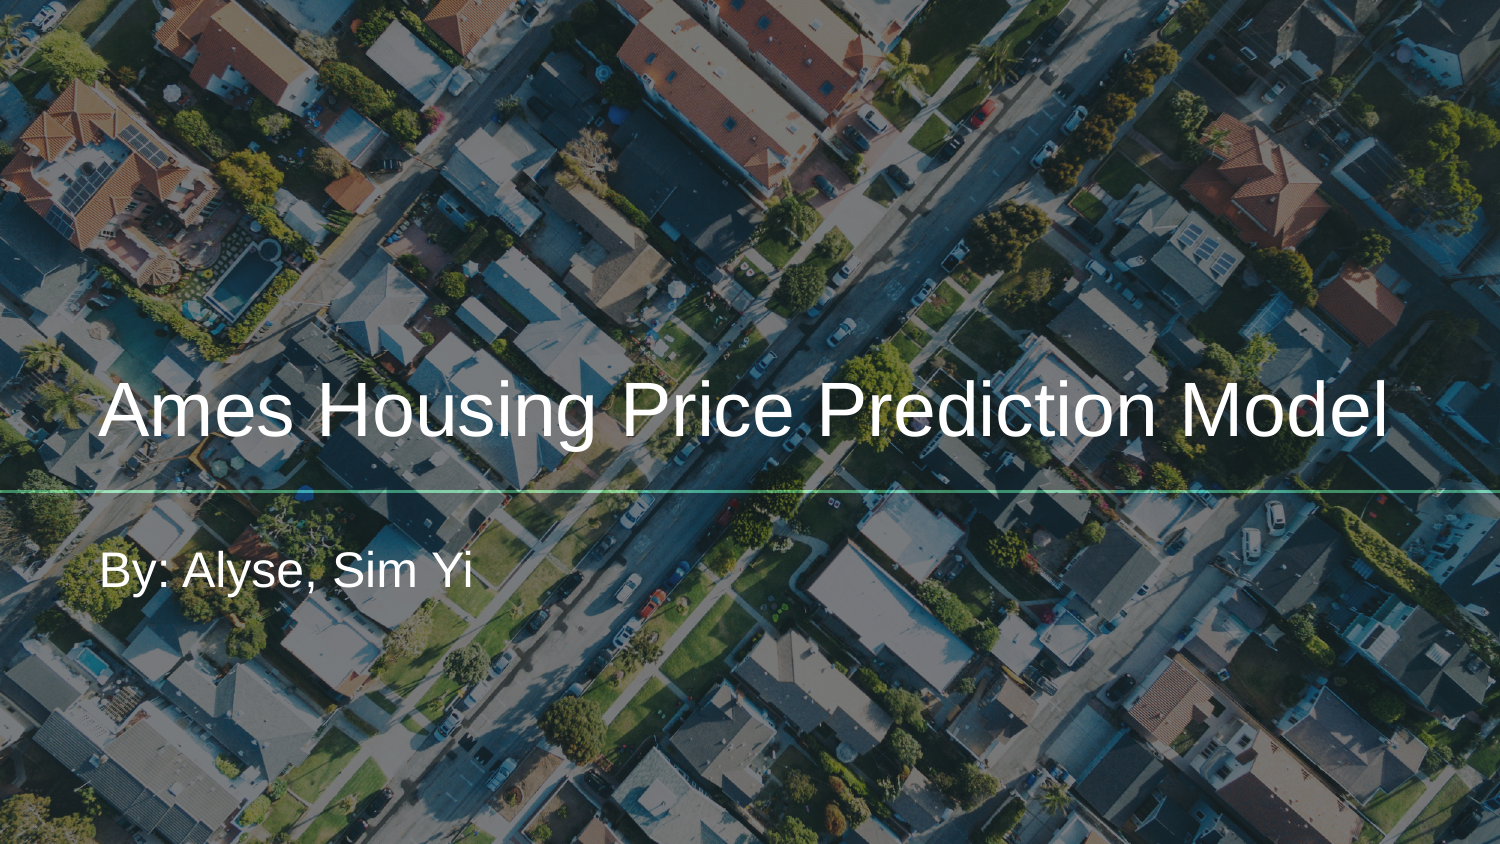

# Ames Housing Price Prediction Model
By: Alyse, Sim Yi